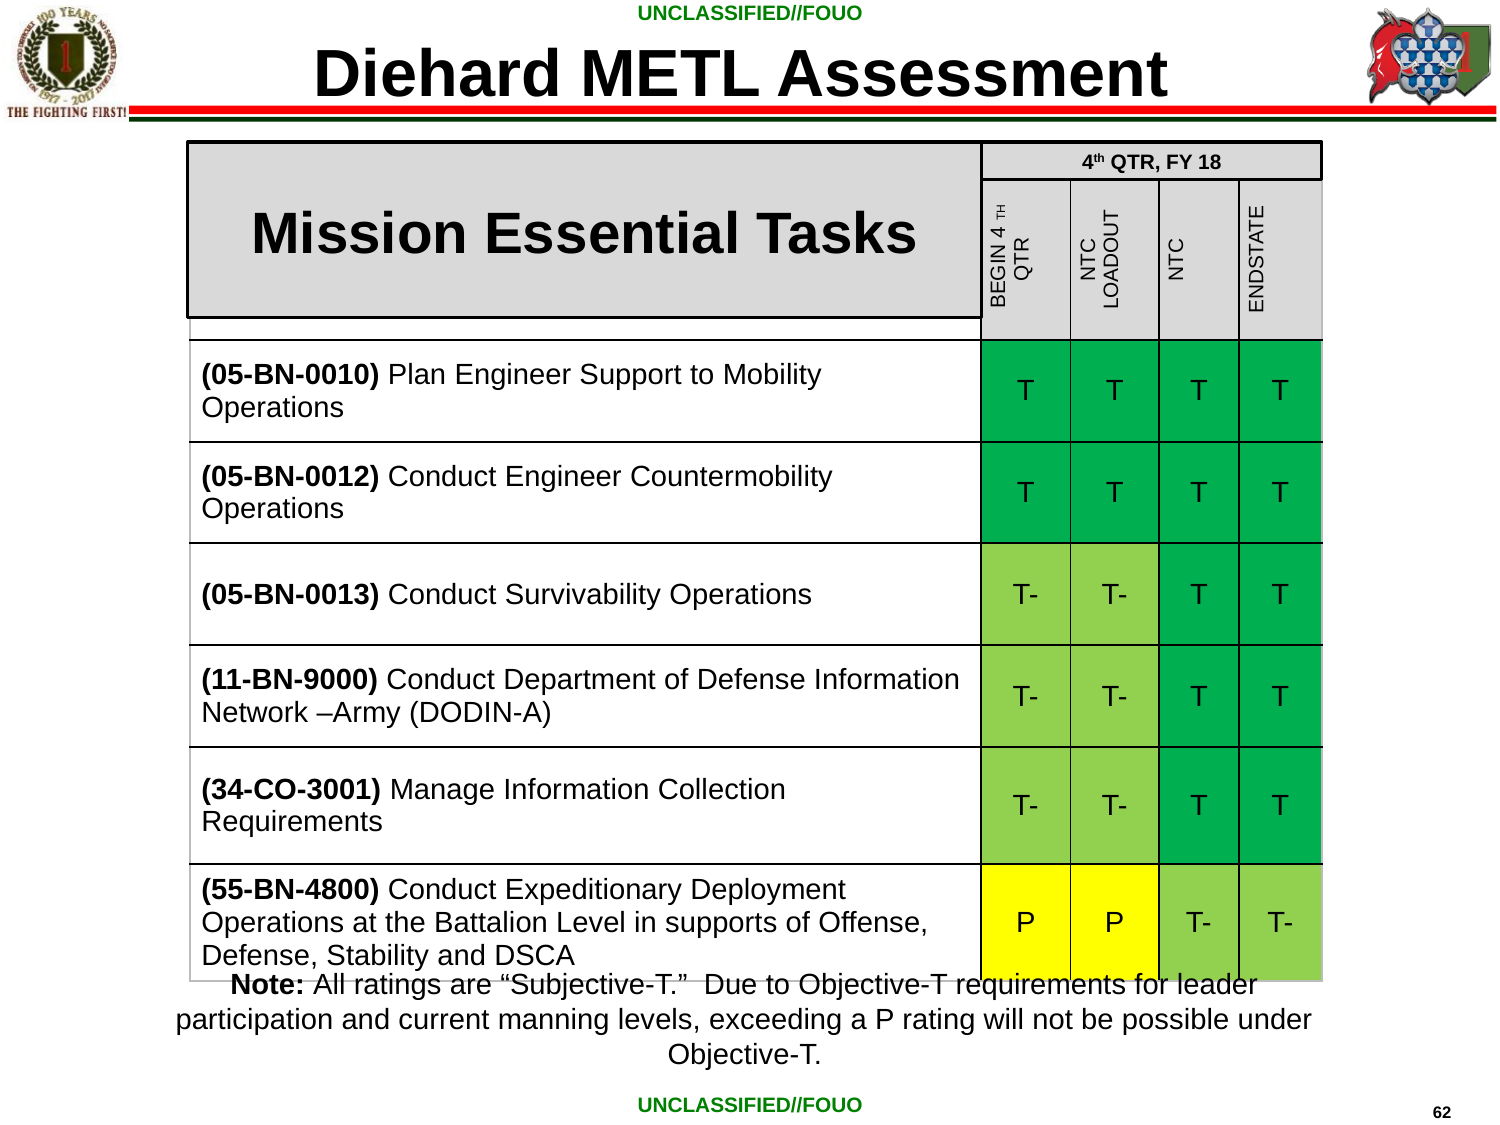

Diehard METL Assessment
4th QTR, FY 18
Mission Essential Tasks
| Mission Essential Tasks | BEGIN 4TH QTR | NTC LOADOUT | NTC | ENDSTATE |
| --- | --- | --- | --- | --- |
| (05-BN-0010) Plan Engineer Support to Mobility Operations | T | T | T | T |
| (05-BN-0012) Conduct Engineer Countermobility Operations | T | T | T | T |
| (05-BN-0013) Conduct Survivability Operations | T- | T- | T | T |
| (11-BN-9000) Conduct Department of Defense Information Network –Army (DODIN-A) | T- | T- | T | T |
| (34-CO-3001) Manage Information Collection Requirements | T- | T- | T | T |
| (55-BN-4800) Conduct Expeditionary Deployment Operations at the Battalion Level in supports of Offense, Defense, Stability and DSCA | P | P | T- | T- |
Note: All ratings are “Subjective-T.”  Due to Objective-T requirements for leader participation and current manning levels, exceeding a P rating will not be possible under Objective-T.